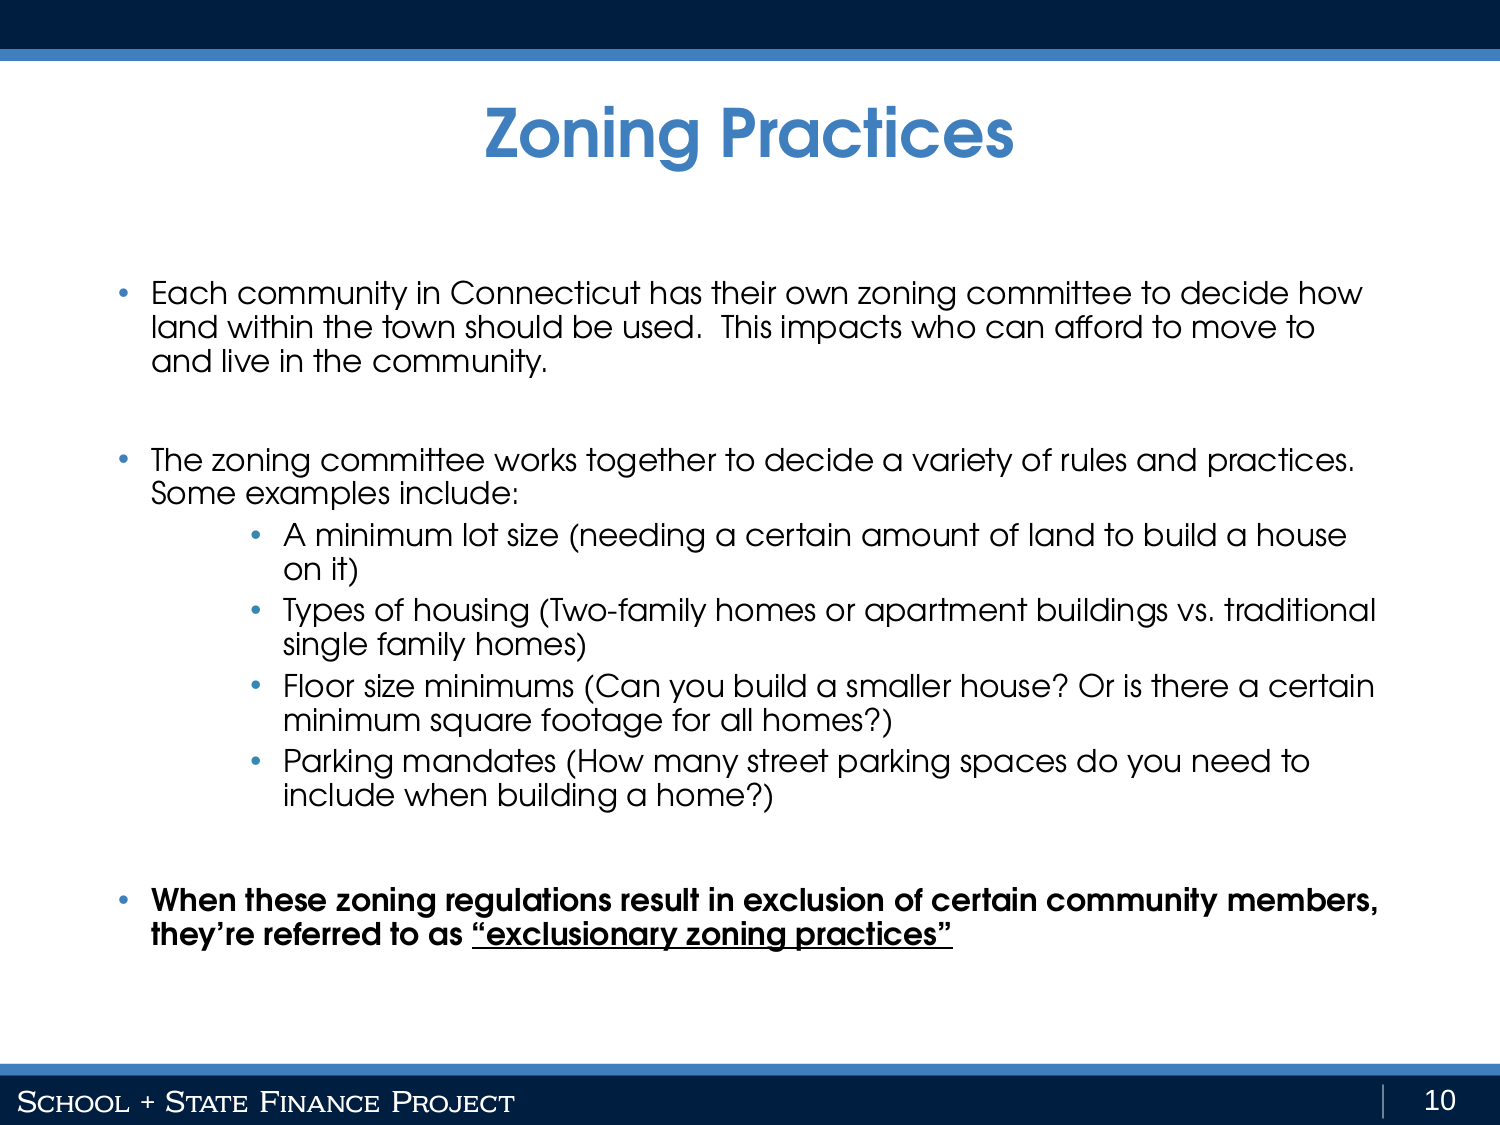

Zoning Practices
Each community in Connecticut has their own zoning committee to decide how land within the town should be used.  This impacts who can afford to move to and live in the community.

The zoning committee works together to decide a variety of rules and practices. Some examples include:
A minimum lot size (needing a certain amount of land to build a house on it)
Types of housing (Two-family homes or apartment buildings vs. traditional single family homes)
Floor size minimums (Can you build a smaller house? Or is there a certain minimum square footage for all homes?)
Parking mandates (How many street parking spaces do you need to include when building a home?)

When these zoning regulations result in exclusion of certain community members, they’re referred to as “exclusionary zoning practices”